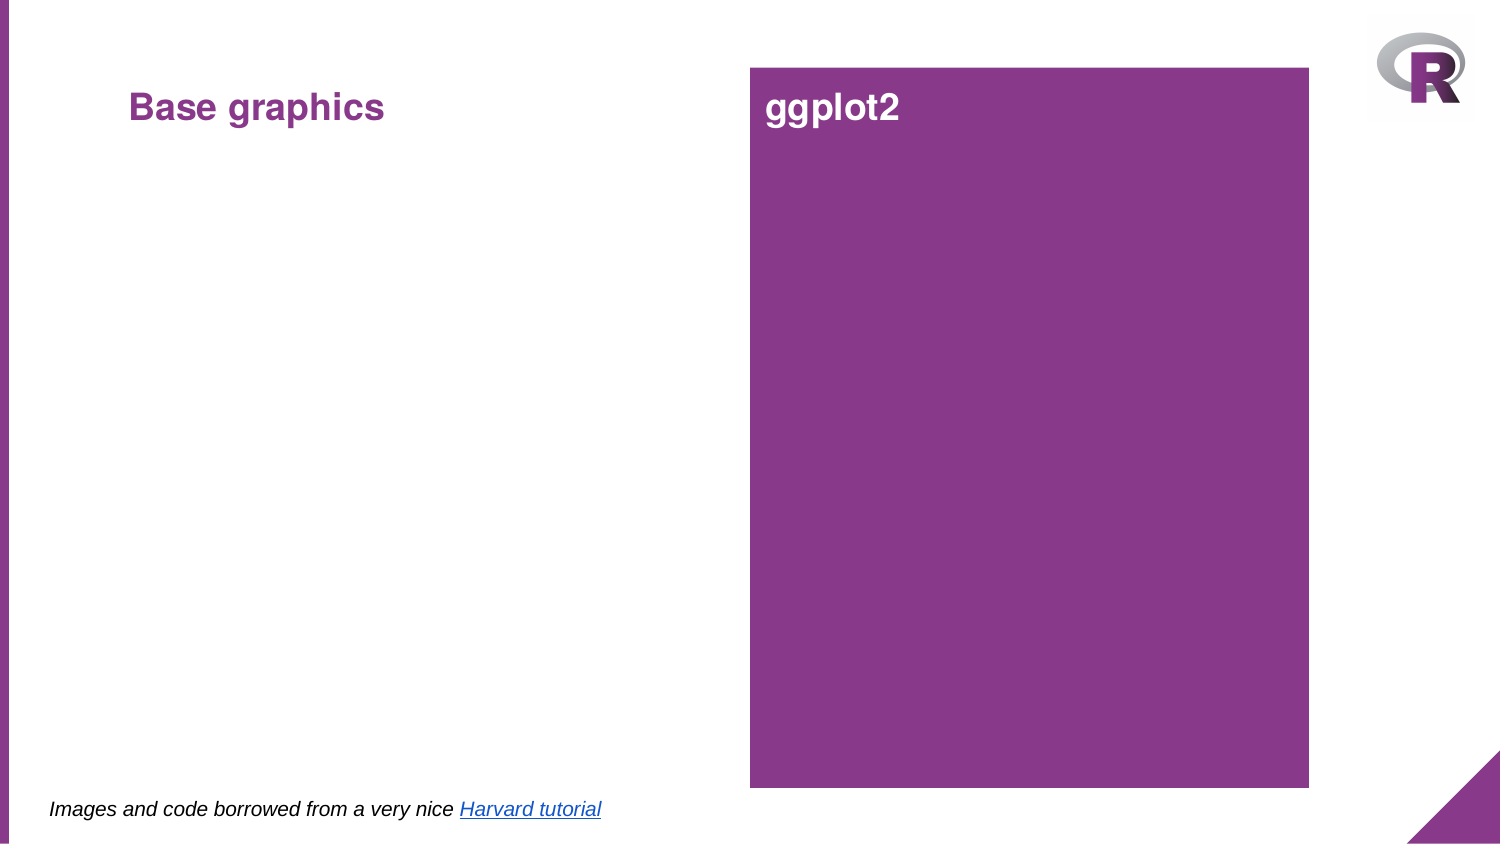

Base graphics
ggplot2

Images and code borrowed from a very nice Harvard tutorial